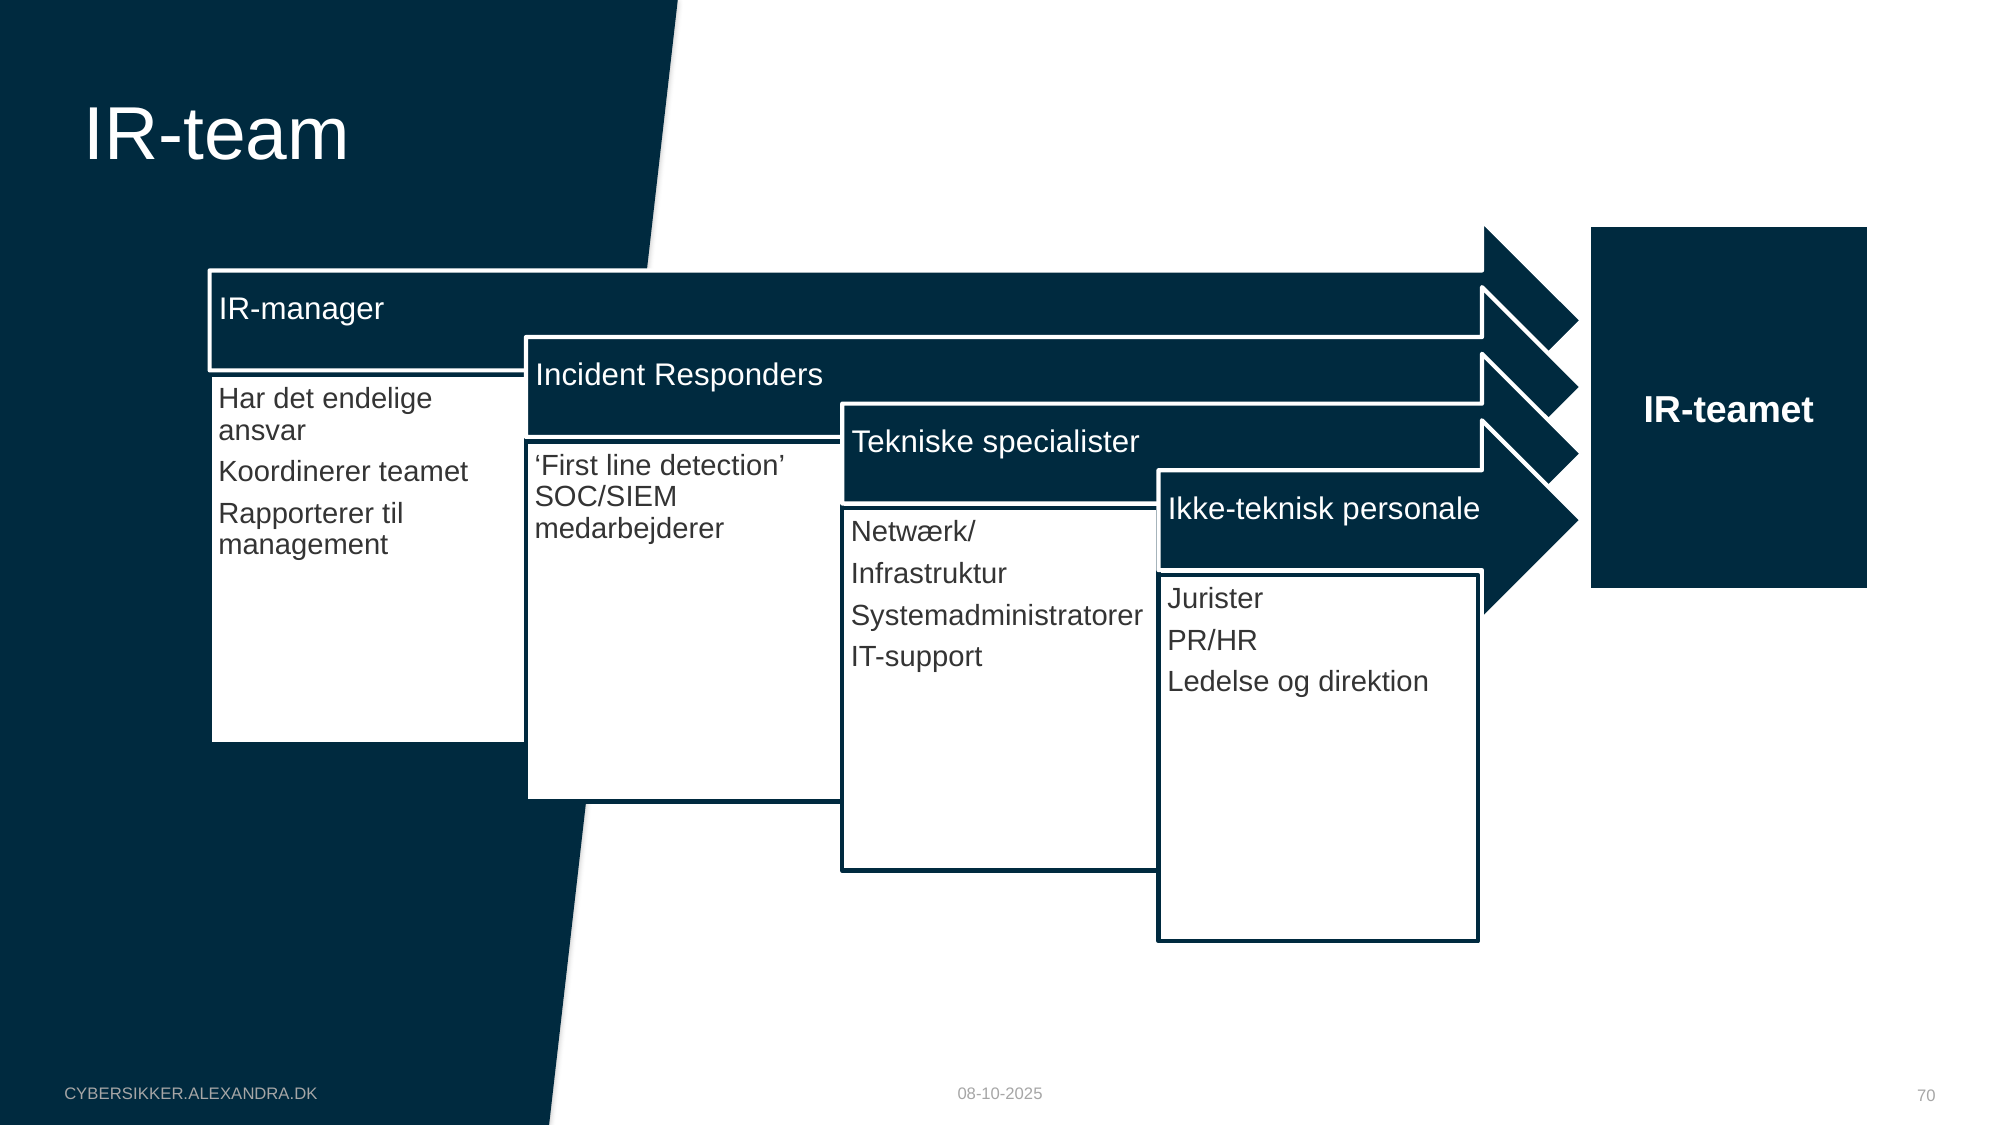

# IR-team
IR-manager
Har det endelige ansvar
Koordinerer teamet
Rapporterer til management
Incident Responders
‘First line detection’ SOC/SIEM medarbejderer
Tekniske specialister
Netwærk/
Infrastruktur
Systemadministratorer
IT-support
Ikke-teknisk personale
Jurister
PR/HR
Ledelse og direktion
IR-teamet
cybersikker.alexandra.dk
08-10-2025
70